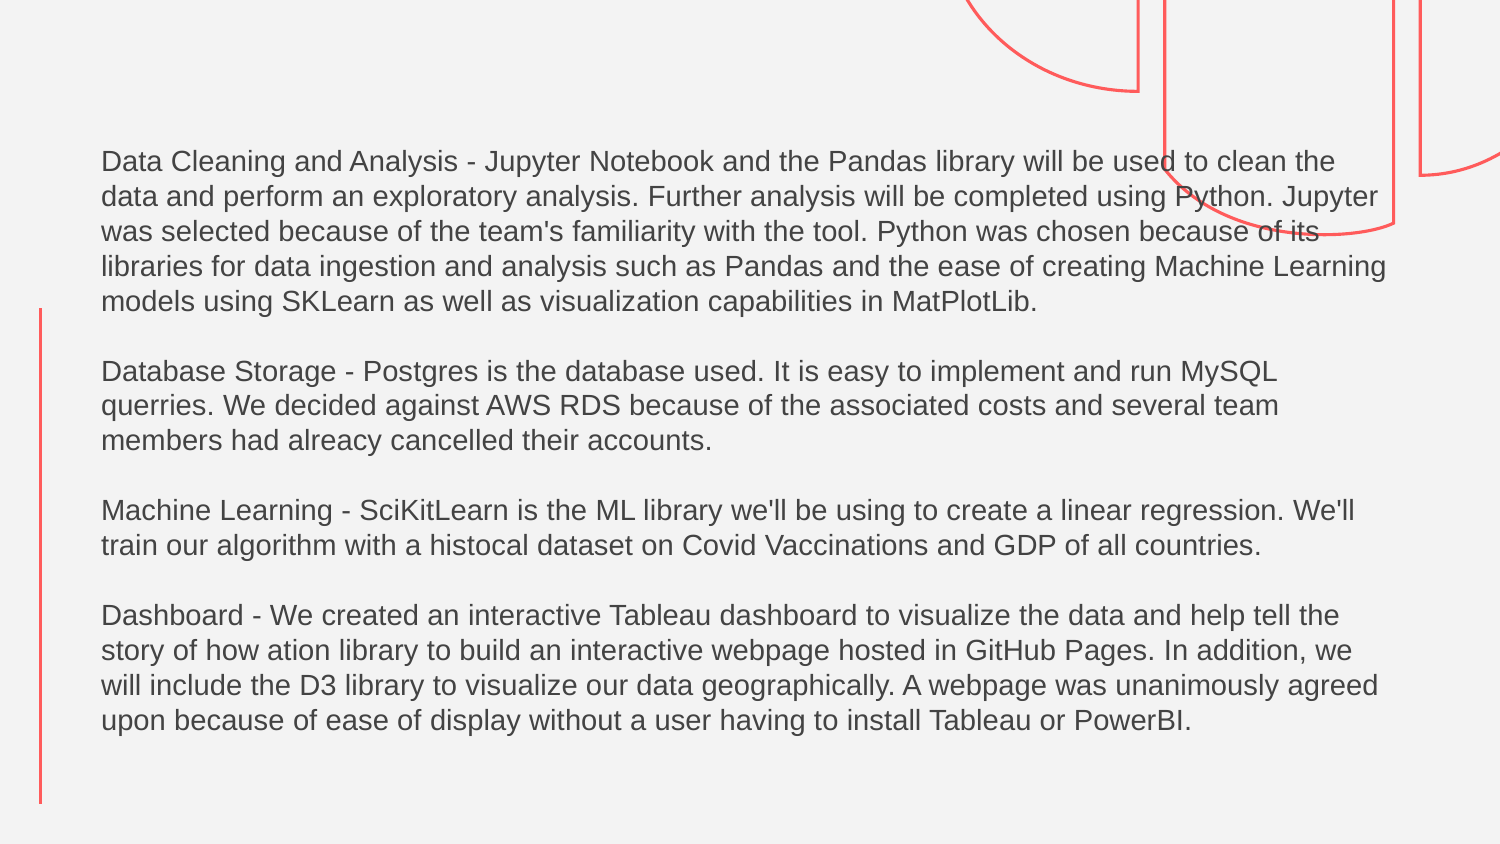

Data Cleaning and Analysis - Jupyter Notebook and the Pandas library will be used to clean the data and perform an exploratory analysis. Further analysis will be completed using Python. Jupyter was selected because of the team's familiarity with the tool. Python was chosen because of its libraries for data ingestion and analysis such as Pandas and the ease of creating Machine Learning models using SKLearn as well as visualization capabilities in MatPlotLib.
Database Storage - Postgres is the database used. It is easy to implement and run MySQL querries. We decided against AWS RDS because of the associated costs and several team members had alreacy cancelled their accounts.
Machine Learning - SciKitLearn is the ML library we'll be using to create a linear regression. We'll train our algorithm with a histocal dataset on Covid Vaccinations and GDP of all countries.
Dashboard - We created an interactive Tableau dashboard to visualize the data and help tell the story of how ation library to build an interactive webpage hosted in GitHub Pages. In addition, we will include the D3 library to visualize our data geographically. A webpage was unanimously agreed upon because of ease of display without a user having to install Tableau or PowerBI.